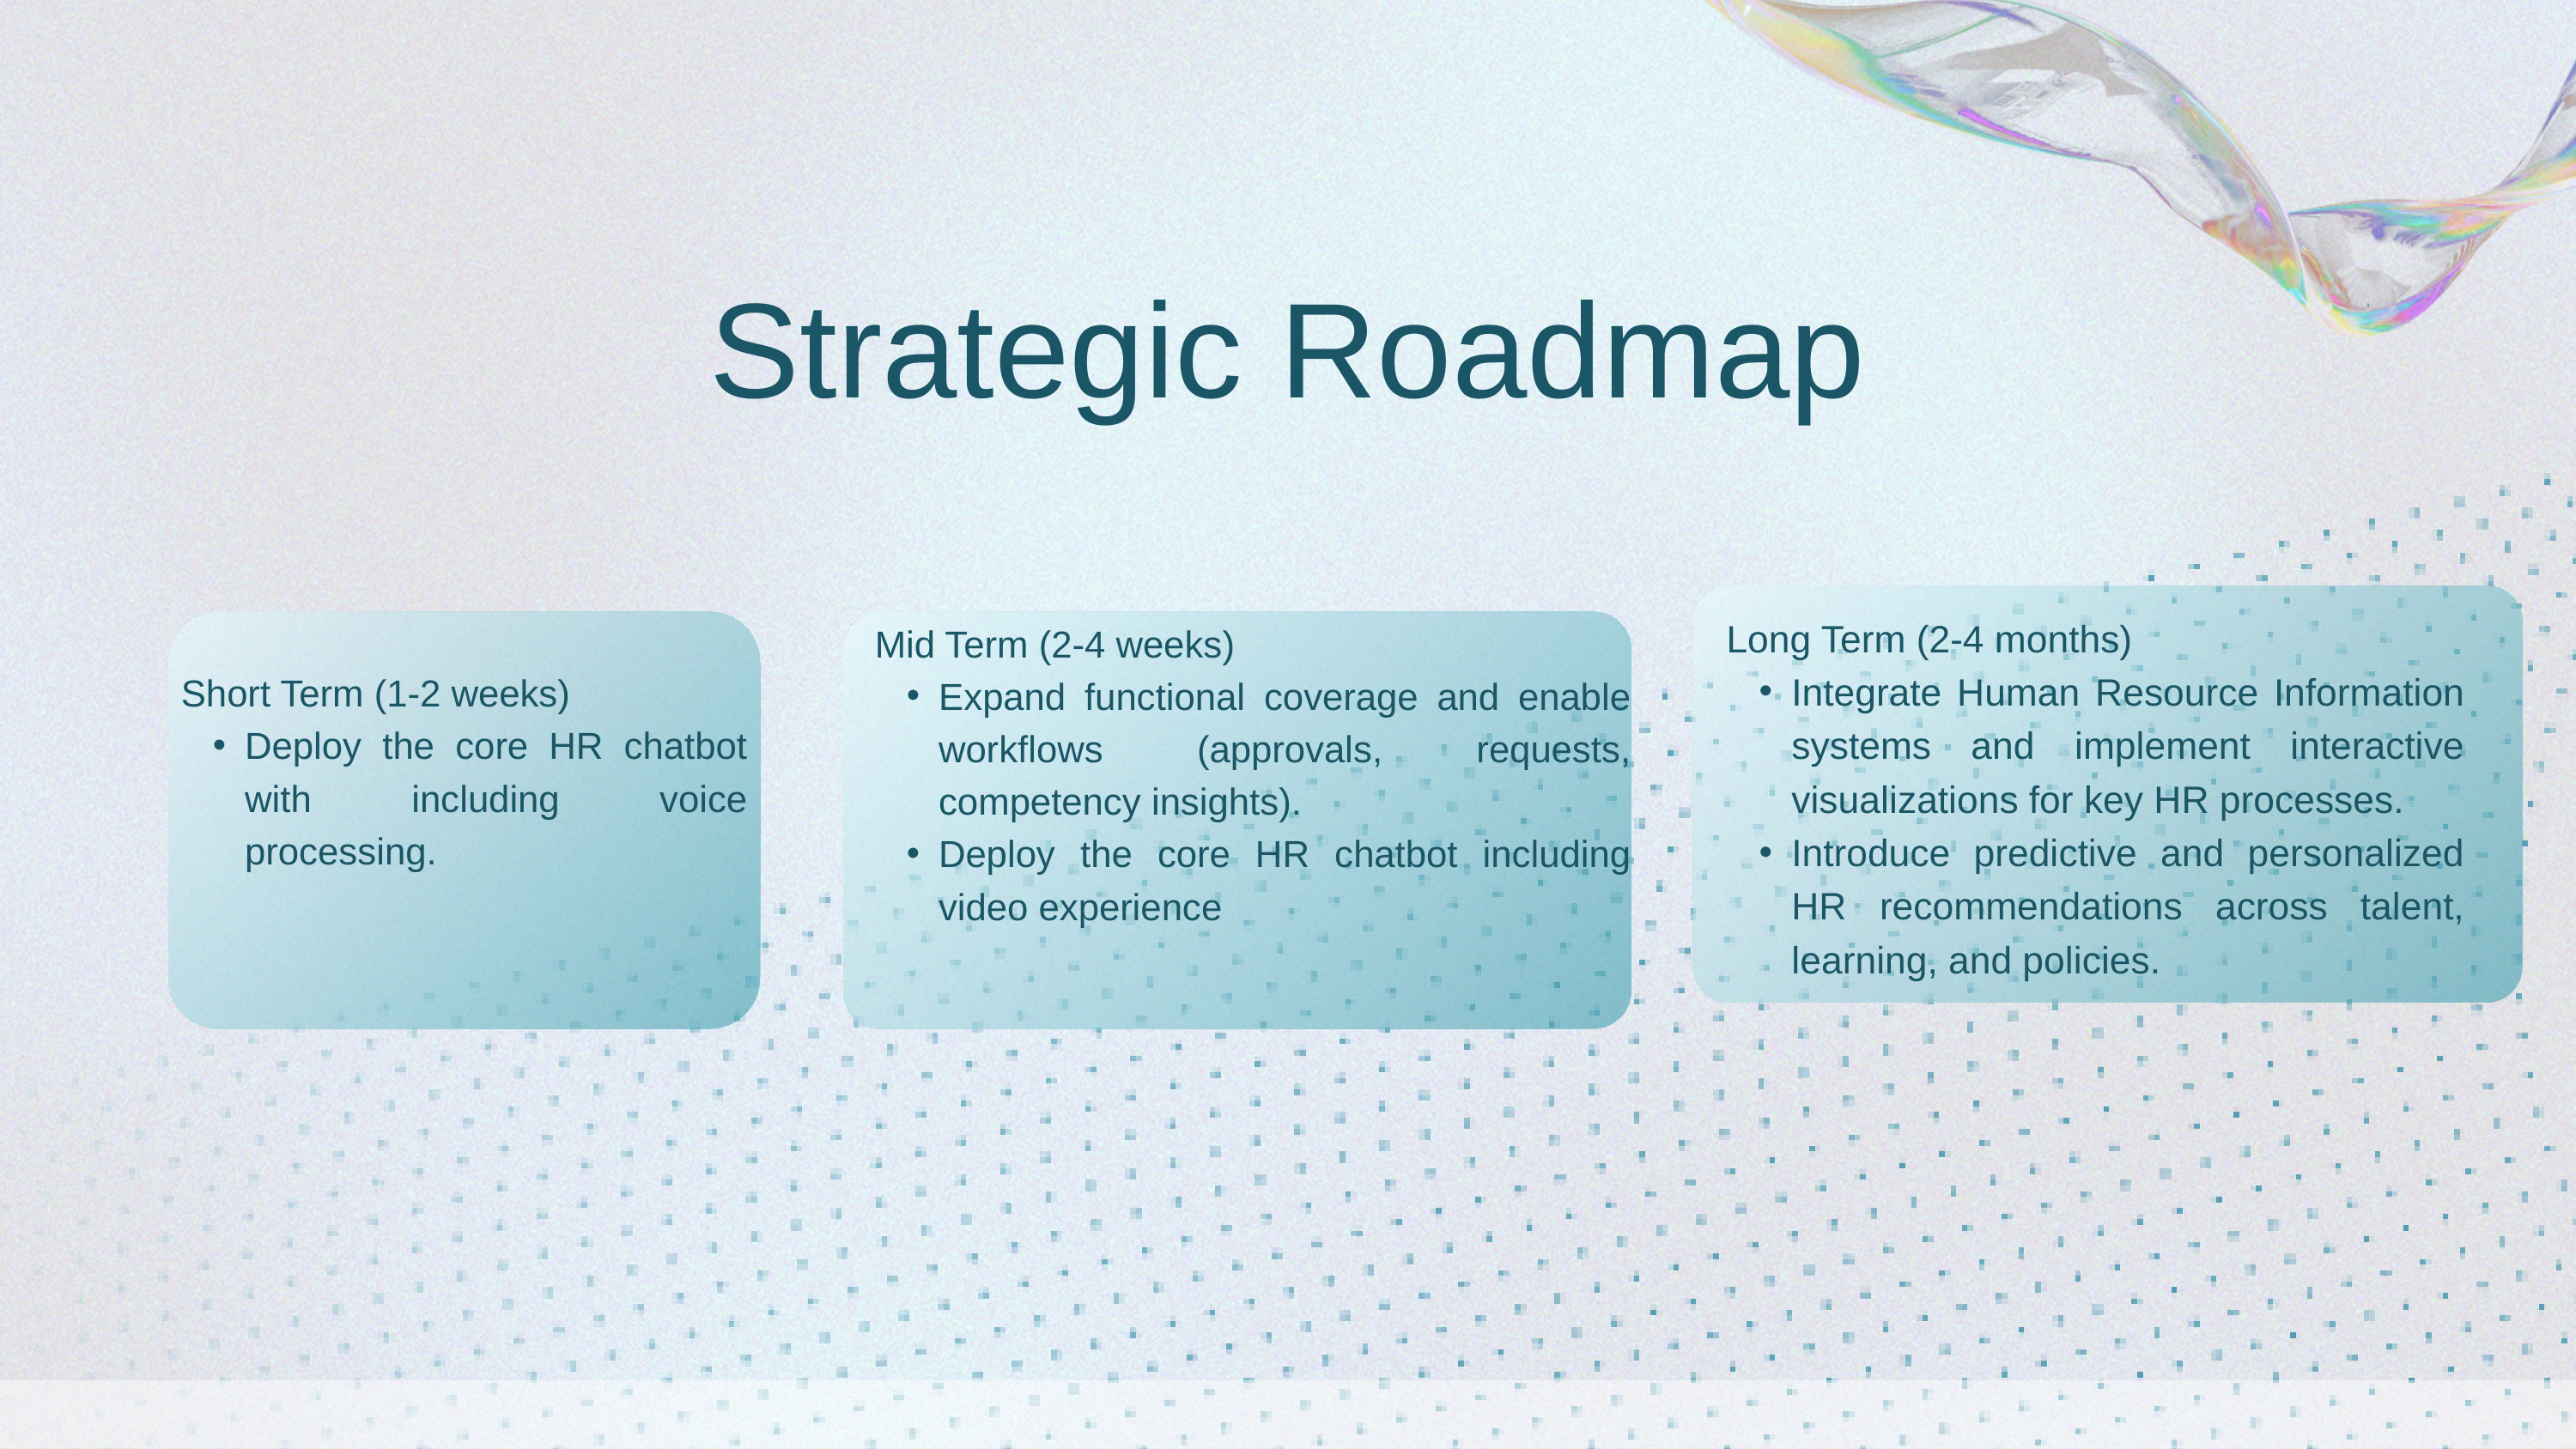

Strategic Roadmap

Long Term (2-4 months)
Integrate Human Resource Information systems and implement interactive visualizations for key HR processes.
Introduce predictive and personalized HR recommendations across talent, learning, and policies.

Mid Term (2-4 weeks)
Expand functional coverage and enable workflows (approvals, requests, competency insights).
Deploy the core HR chatbot including video experience

Short Term (1-2 weeks)
Deploy the core HR chatbot with including voice processing.